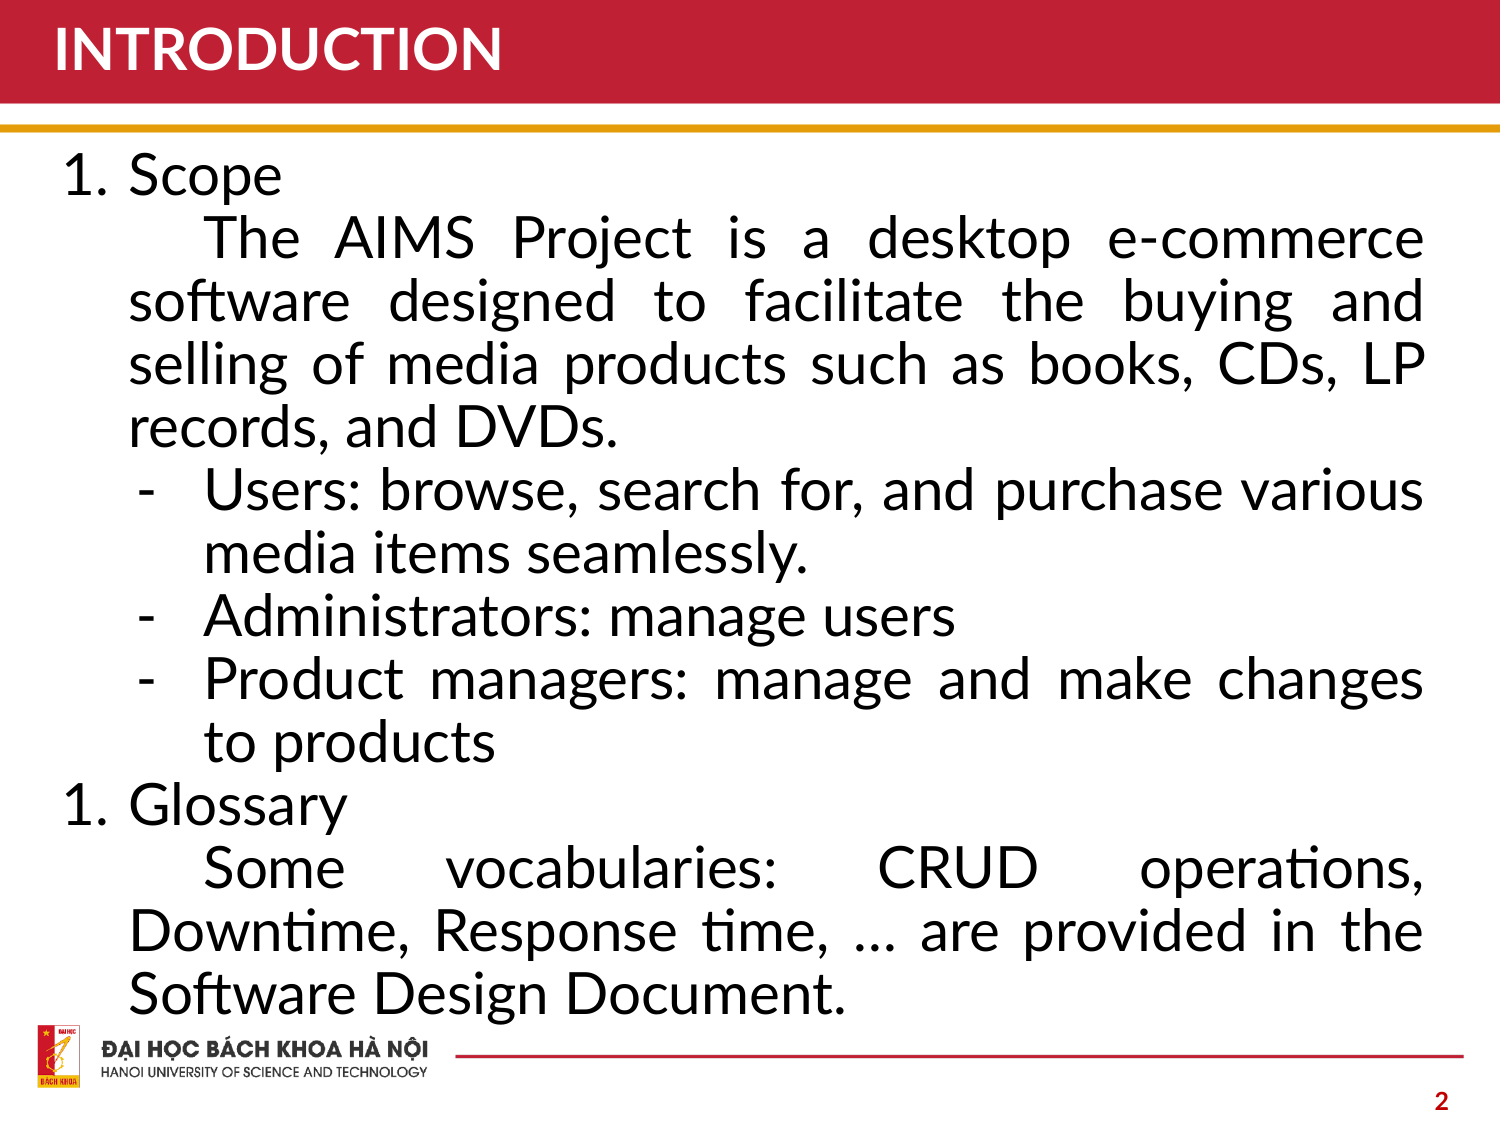

# INTRODUCTION
Scope
The AIMS Project is a desktop e-commerce software designed to facilitate the buying and selling of media products such as books, CDs, LP records, and DVDs.
Users: browse, search for, and purchase various media items seamlessly.
Administrators: manage users
Product managers: manage and make changes to products
Glossary
Some vocabularies: CRUD operations, Downtime, Response time, … are provided in the Software Design Document.
2